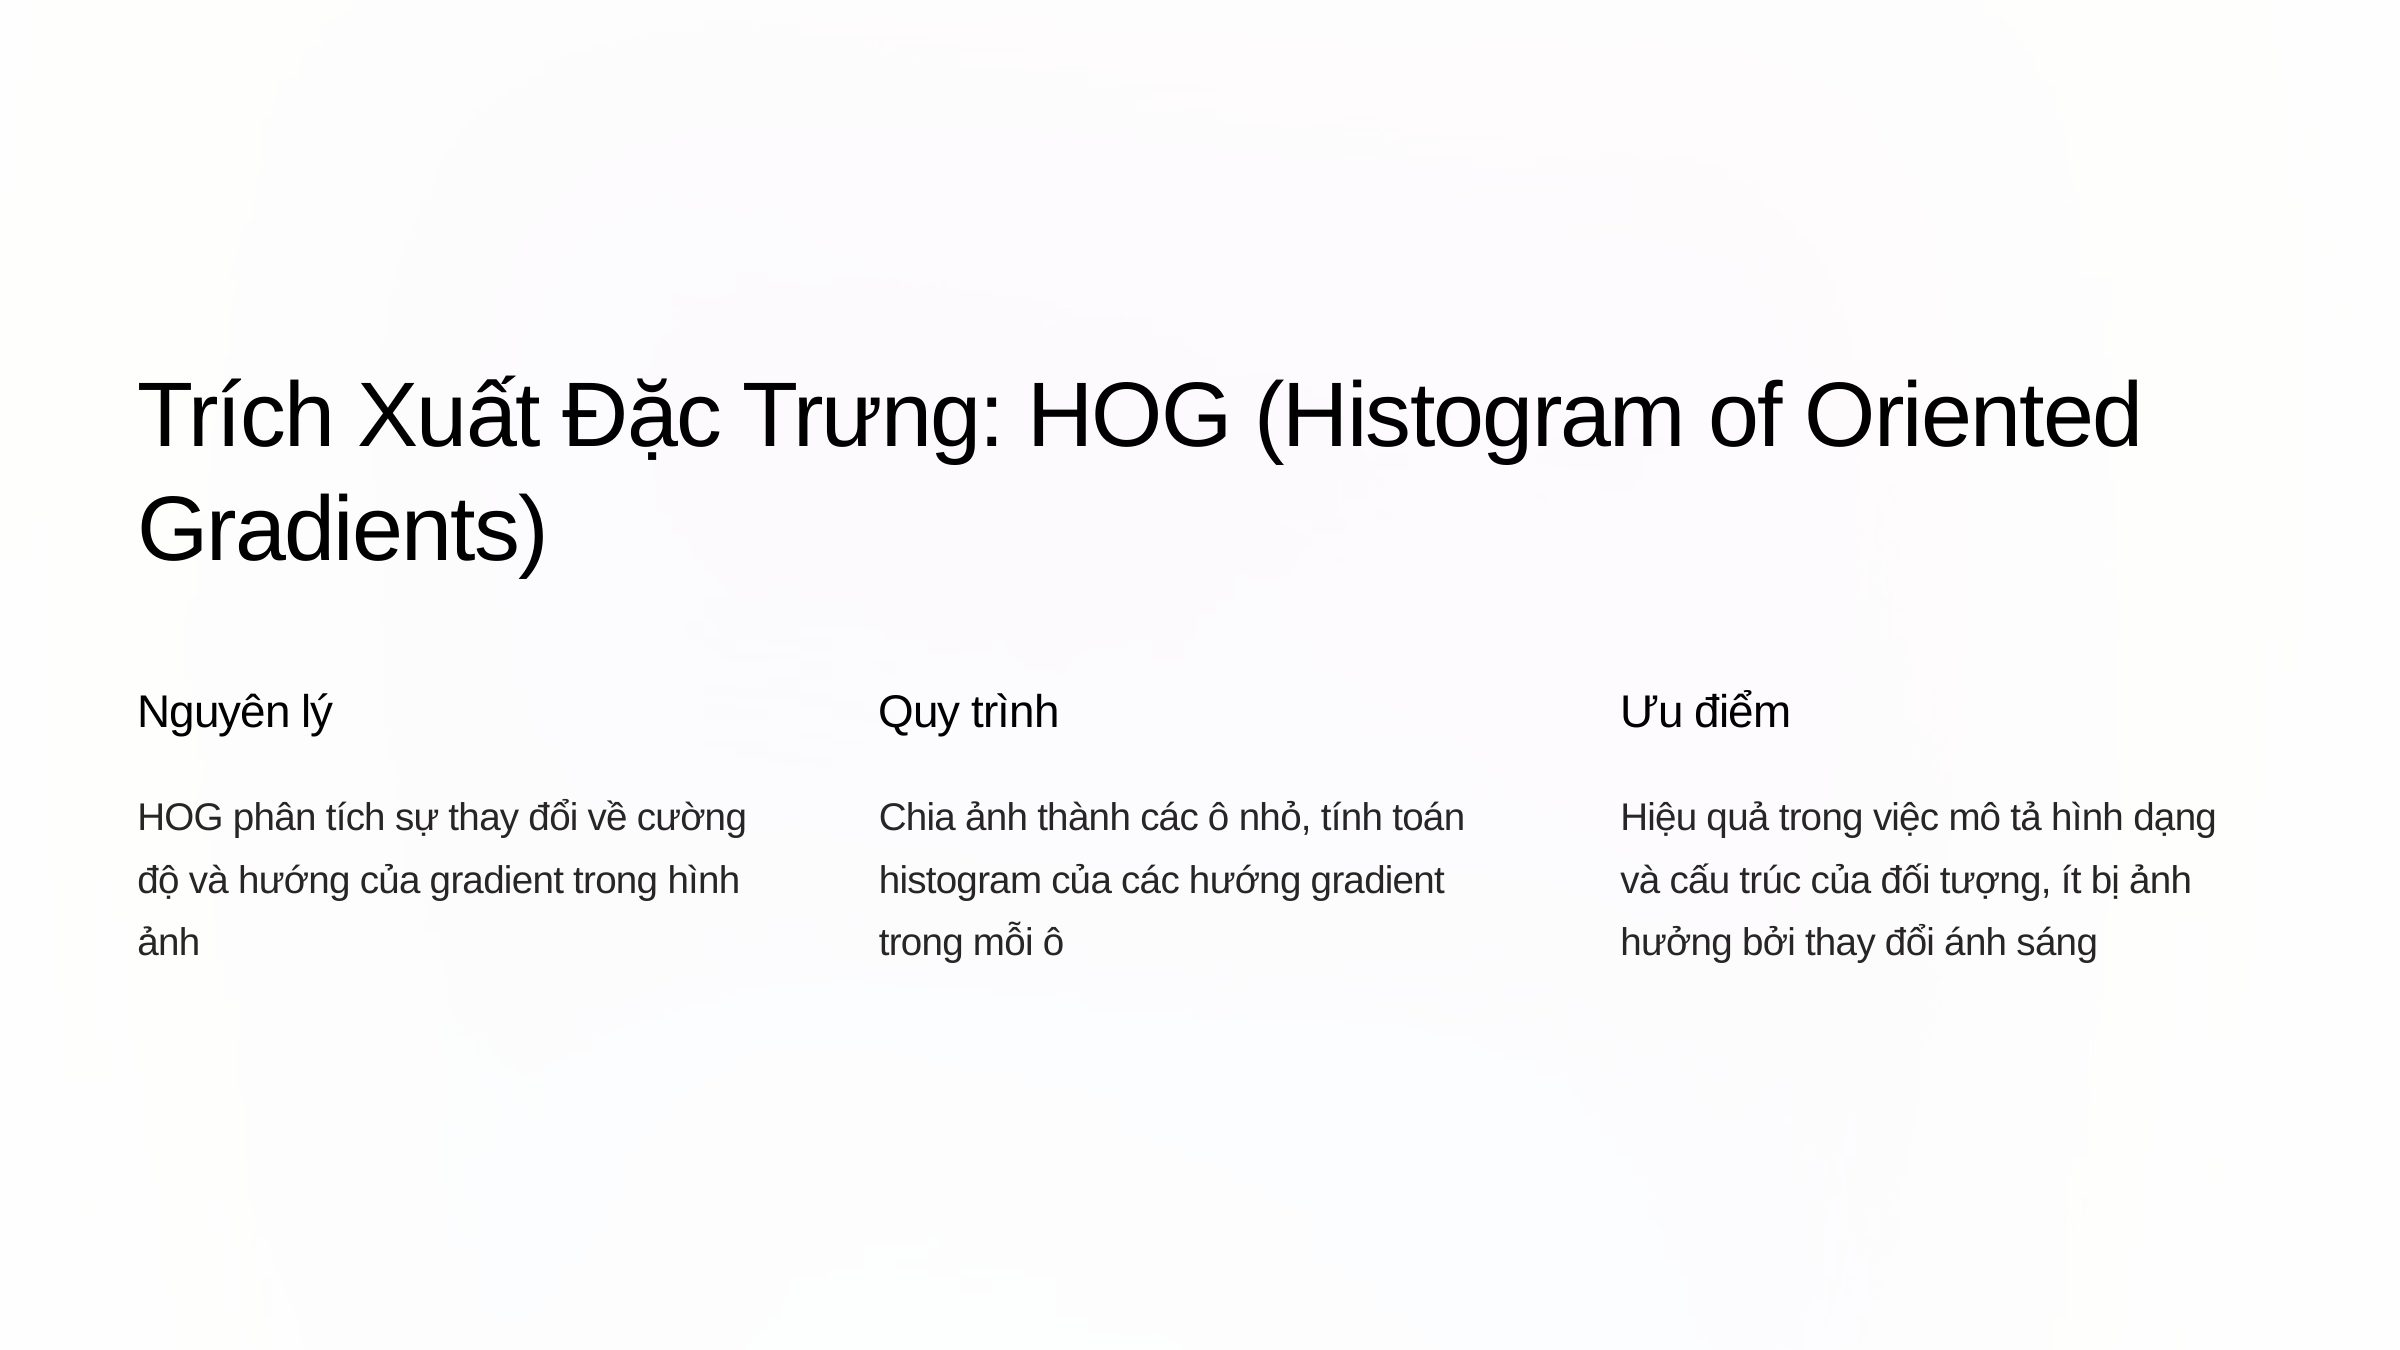

Trích Xuất Đặc Trưng: HOG (Histogram of Oriented Gradients)
Nguyên lý
Quy trình
Ưu điểm
HOG phân tích sự thay đổi về cường độ và hướng của gradient trong hình ảnh
Chia ảnh thành các ô nhỏ, tính toán histogram của các hướng gradient trong mỗi ô
Hiệu quả trong việc mô tả hình dạng và cấu trúc của đối tượng, ít bị ảnh hưởng bởi thay đổi ánh sáng